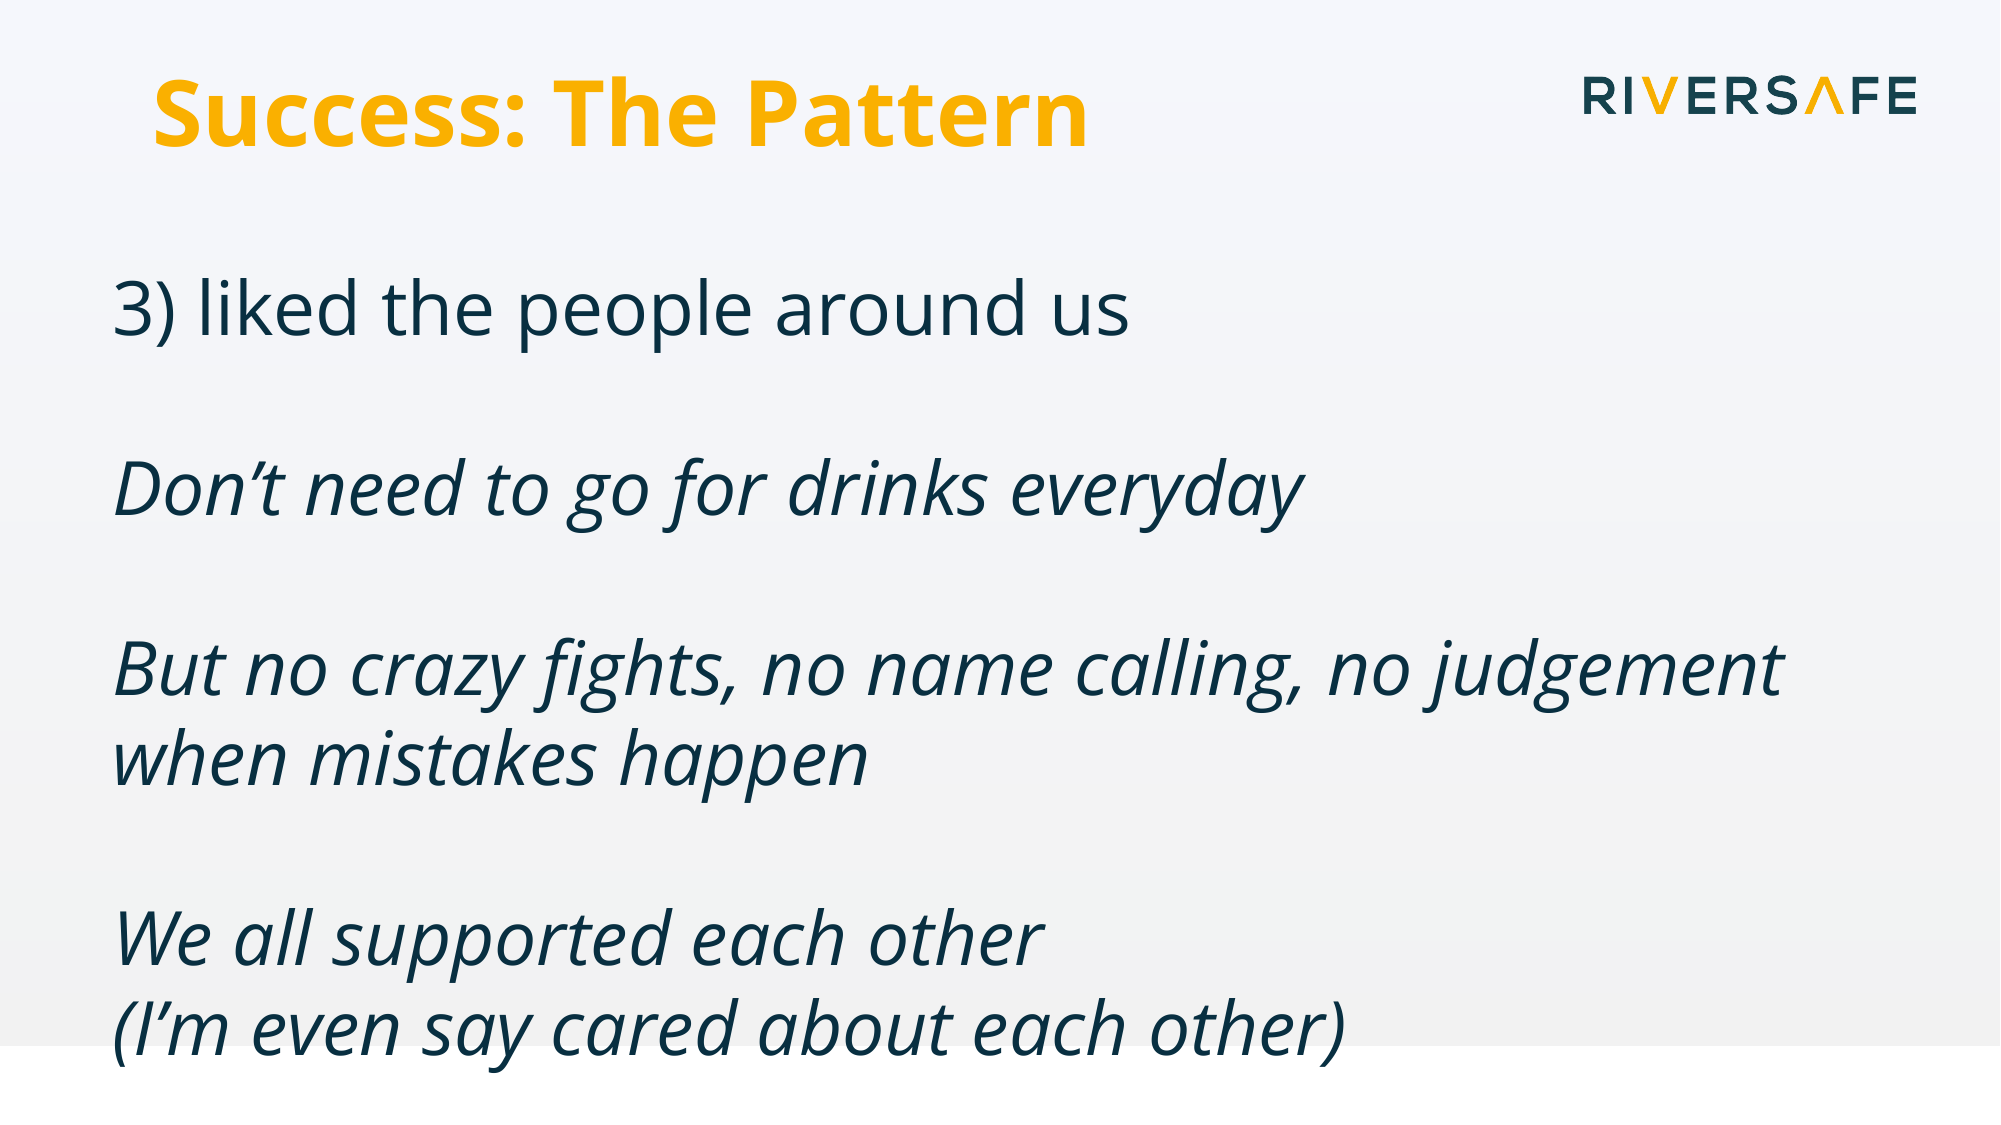

# Success: The Pattern

3) liked the people around us
Don’t need to go for drinks everyday
But no crazy fights, no name calling, no judgement when mistakes happen
We all supported each other
(I’m even say cared about each other)